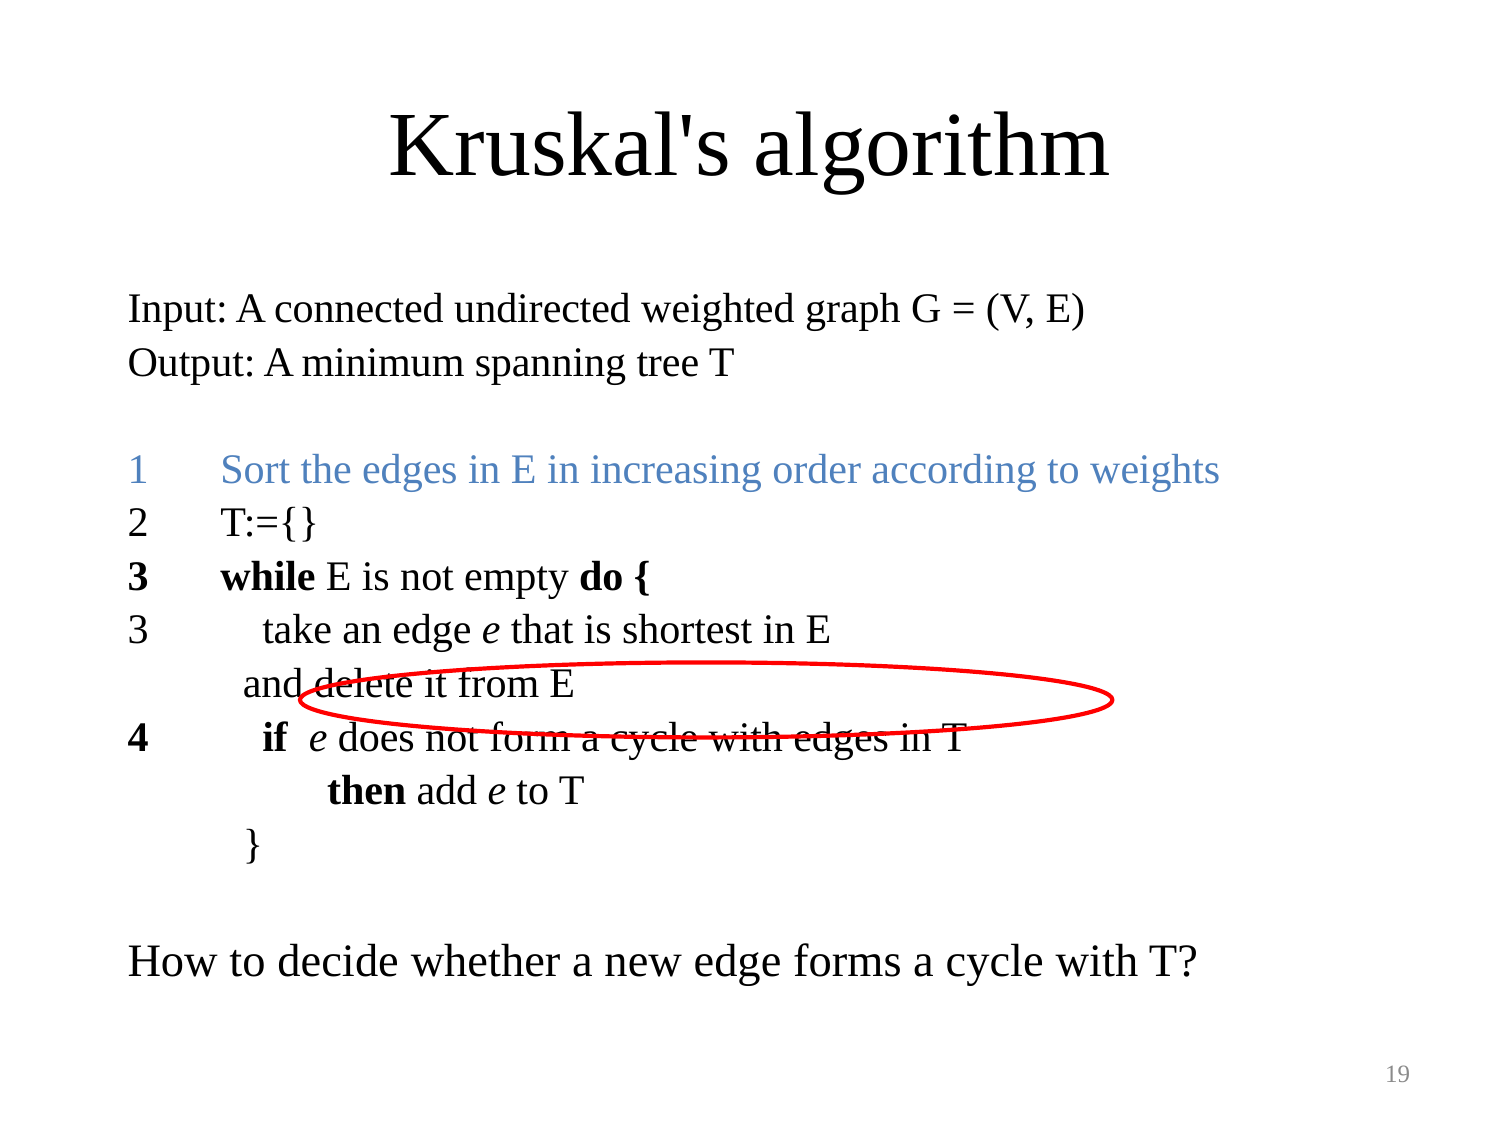

# Kruskal's algorithm
Input: A connected undirected weighted graph G = (V, E)
Output: A minimum spanning tree T

Sort the edges in E in increasing order according to weights
T:={}
while E is not empty do {
    take an edge e that is shortest in E
           and delete it from E
    if  e does not form a cycle with edges in T
                   then add e to T
           }

How to decide whether a new edge forms a cycle with T?

19